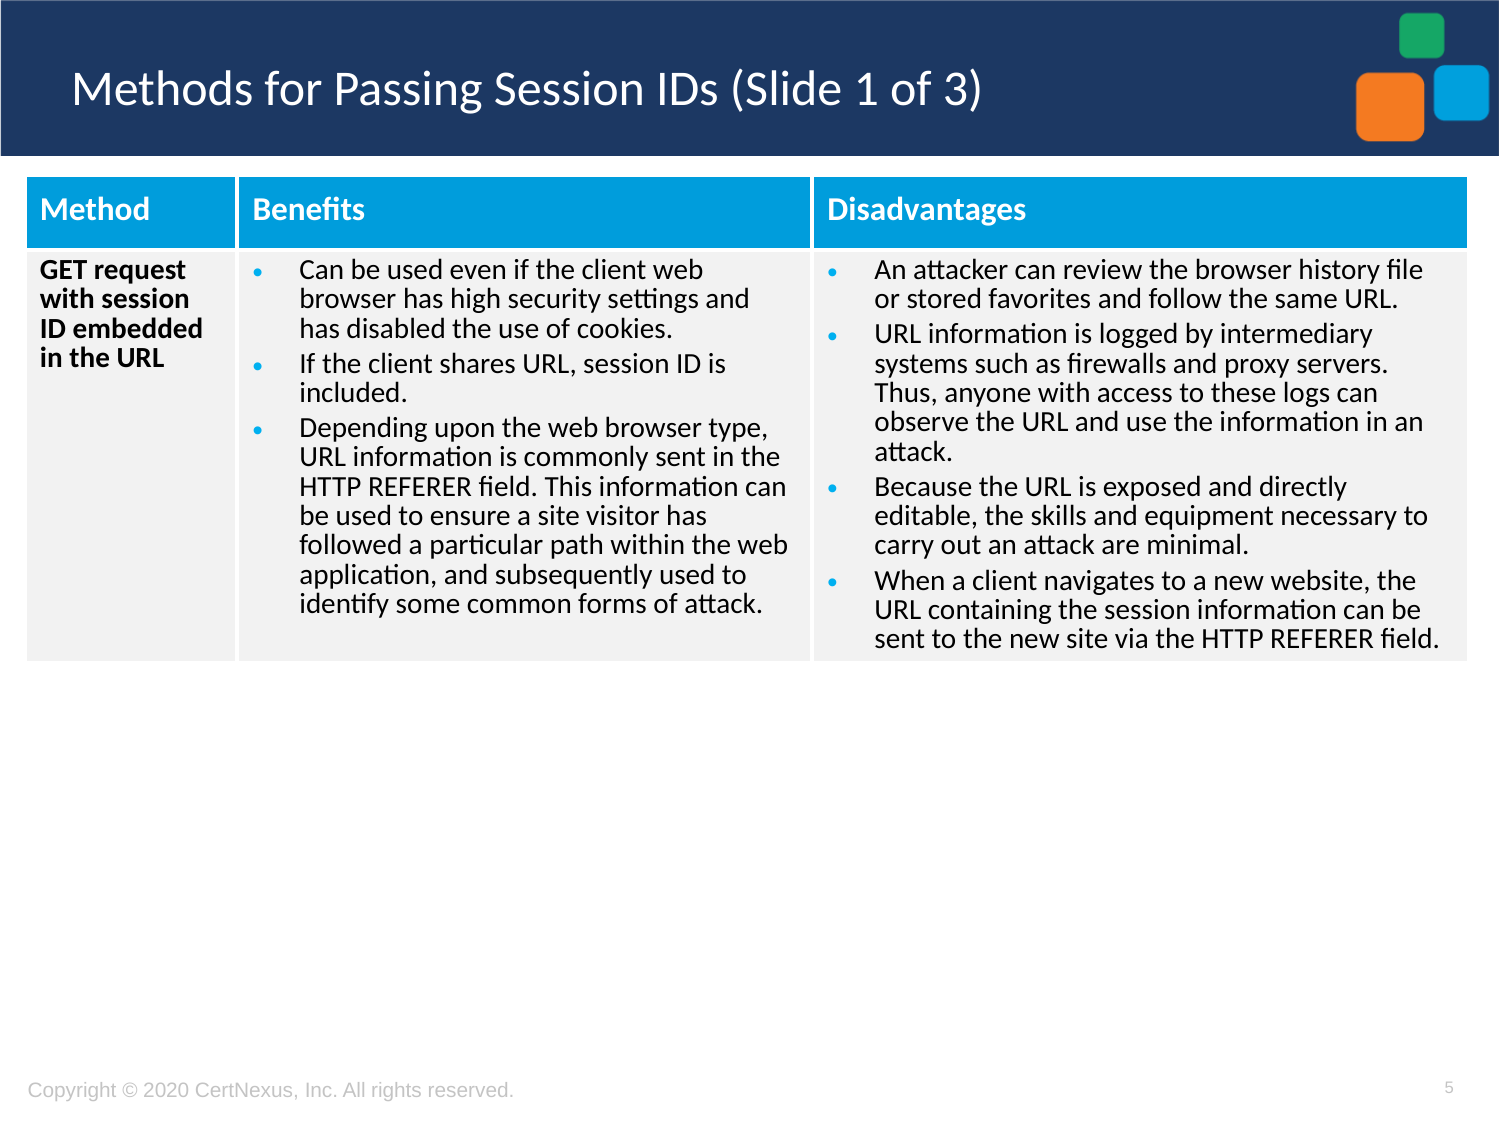

# Methods for Passing Session IDs (Slide 1 of 3)
| Method | Benefits | Disadvantages |
| --- | --- | --- |
| GET request with session ID embedded in the URL | Can be used even if the client web browser has high security settings and has disabled the use of cookies. If the client shares URL, session ID is included. Depending upon the web browser type, URL information is commonly sent in the HTTP REFERER field. This information can be used to ensure a site visitor has followed a particular path within the web application, and subsequently used to identify some common forms of attack. | An attacker can review the browser history file or stored favorites and follow the same URL. URL information is logged by intermediary systems such as firewalls and proxy servers. Thus, anyone with access to these logs can observe the URL and use the information in an attack. Because the URL is exposed and directly editable, the skills and equipment necessary to carry out an attack are minimal. When a client navigates to a new website, the URL containing the session information can be sent to the new site via the HTTP REFERER field. |
5